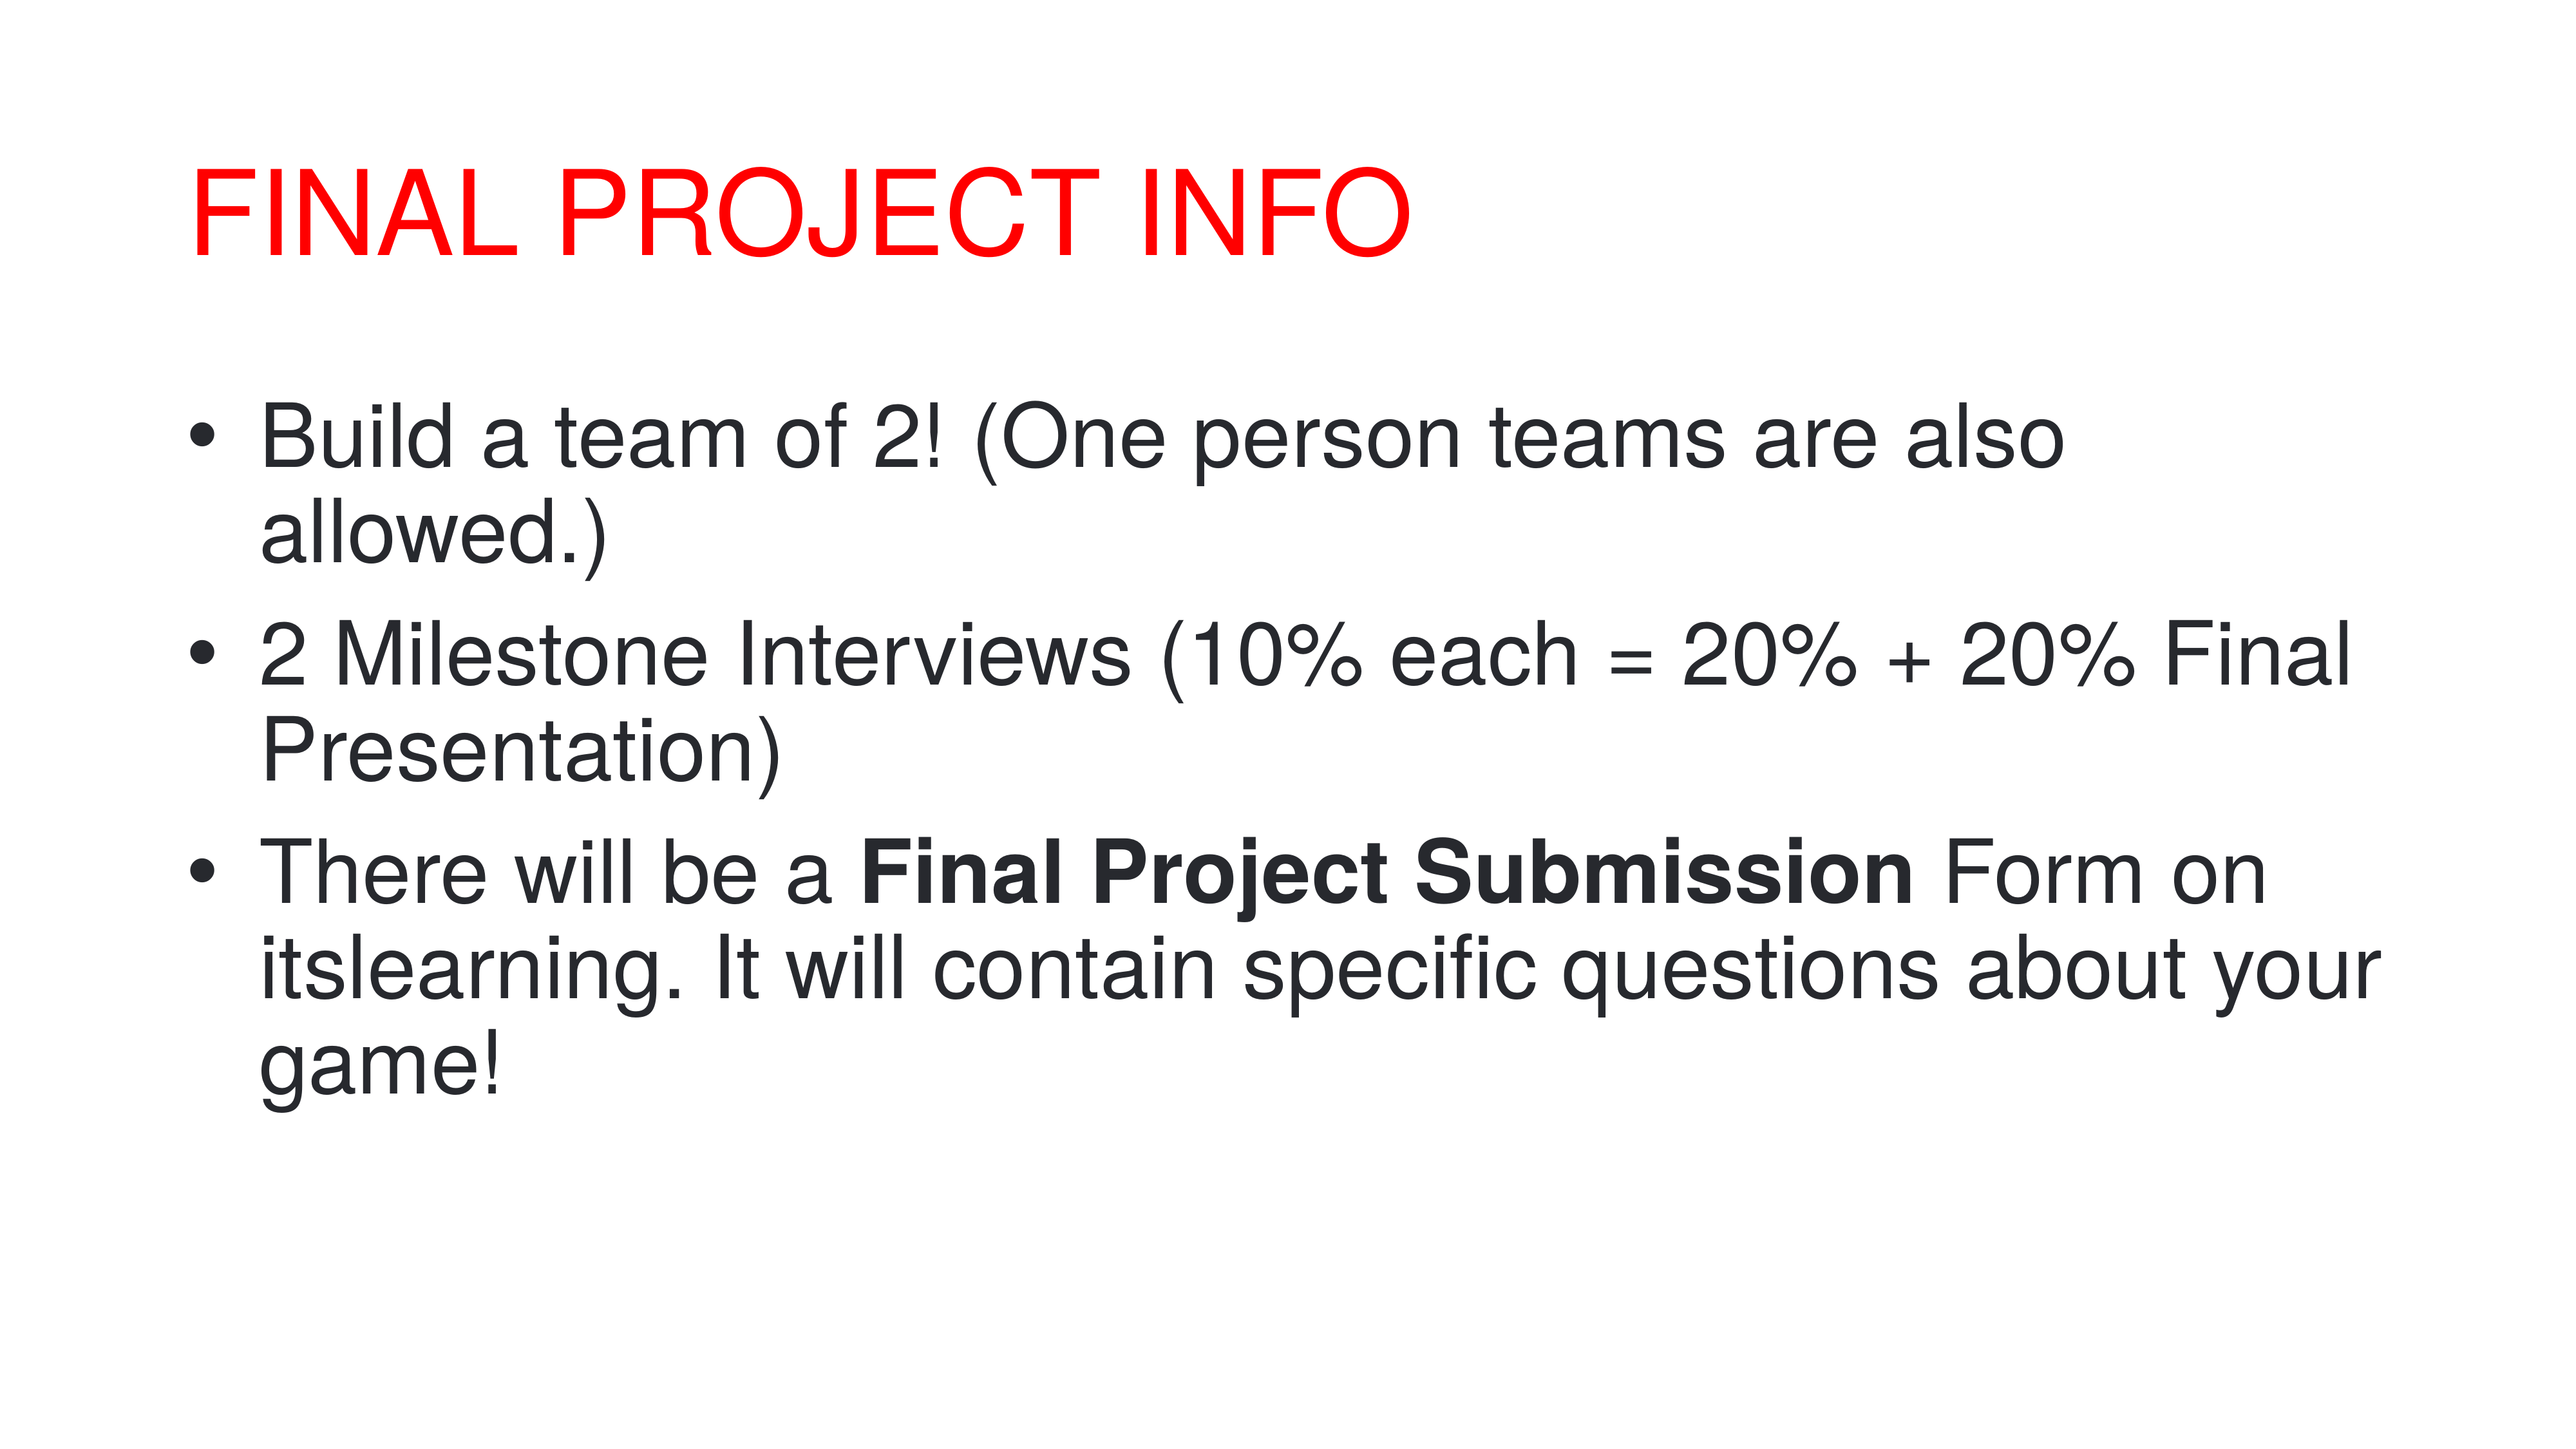

# FINAL PROJECT INFO
Build a team of 2! (One person teams are also allowed.)
2 Milestone Interviews (10% each = 20% + 20% Final Presentation)
There will be a Final Project Submission Form on itslearning. It will contain specific questions about your game!